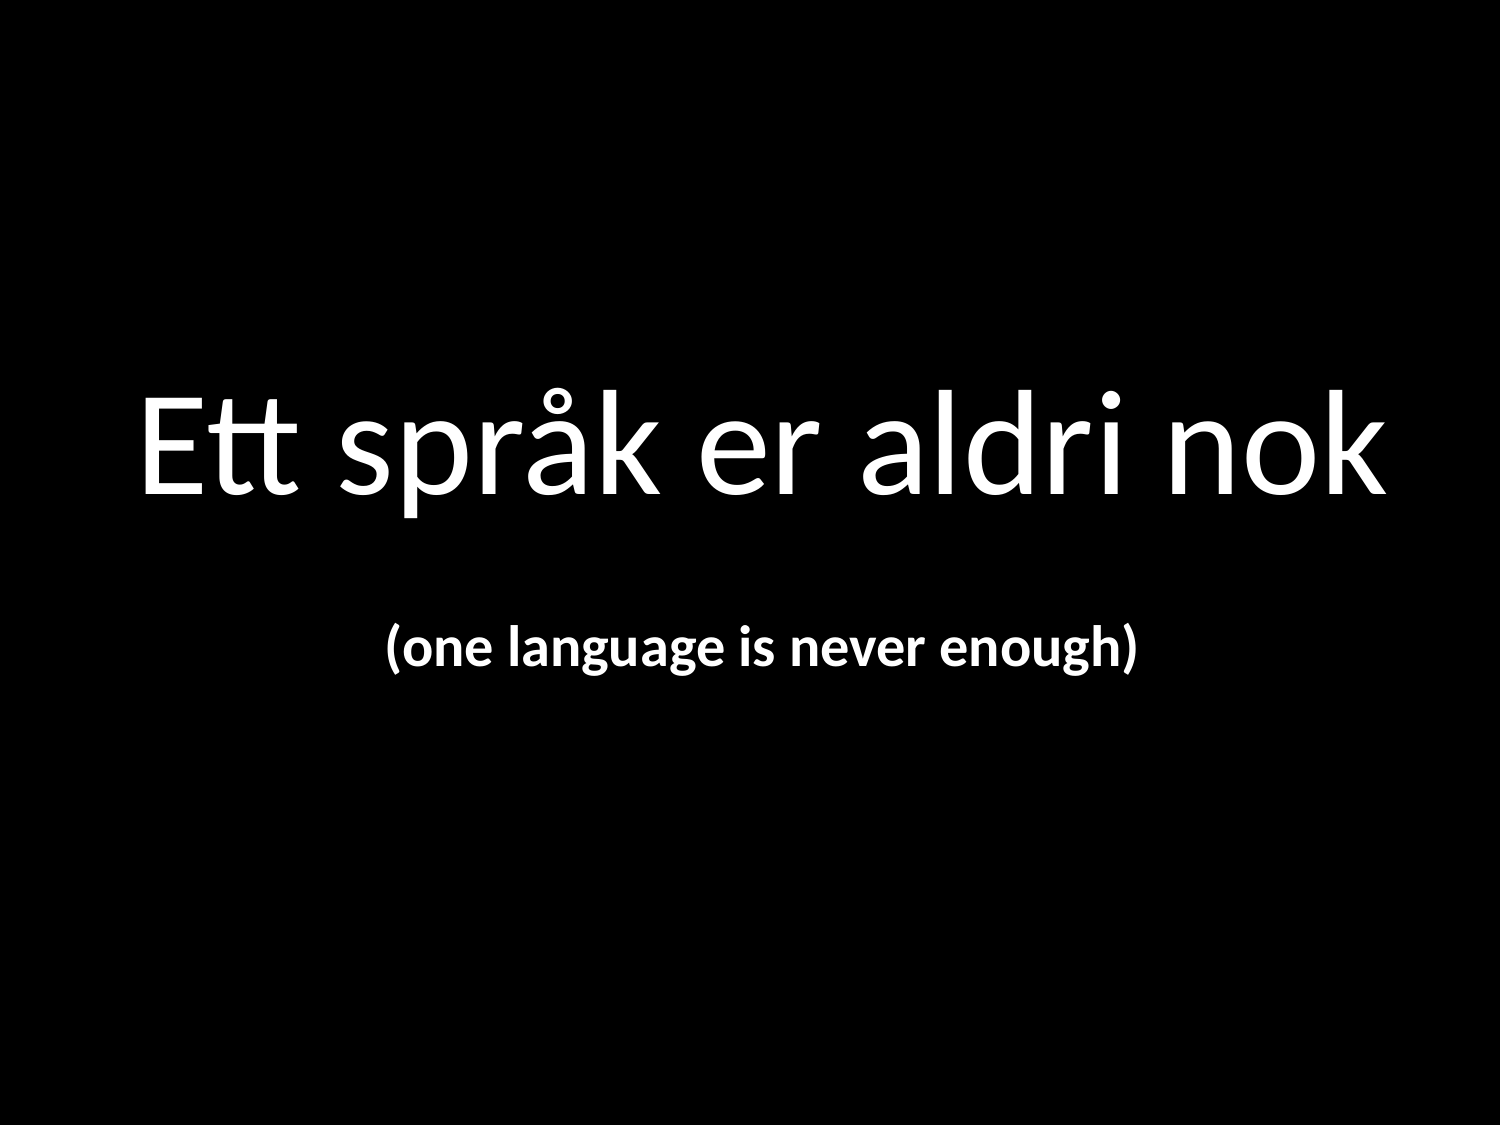

Ett språk er aldri nok
(one language is never enough)